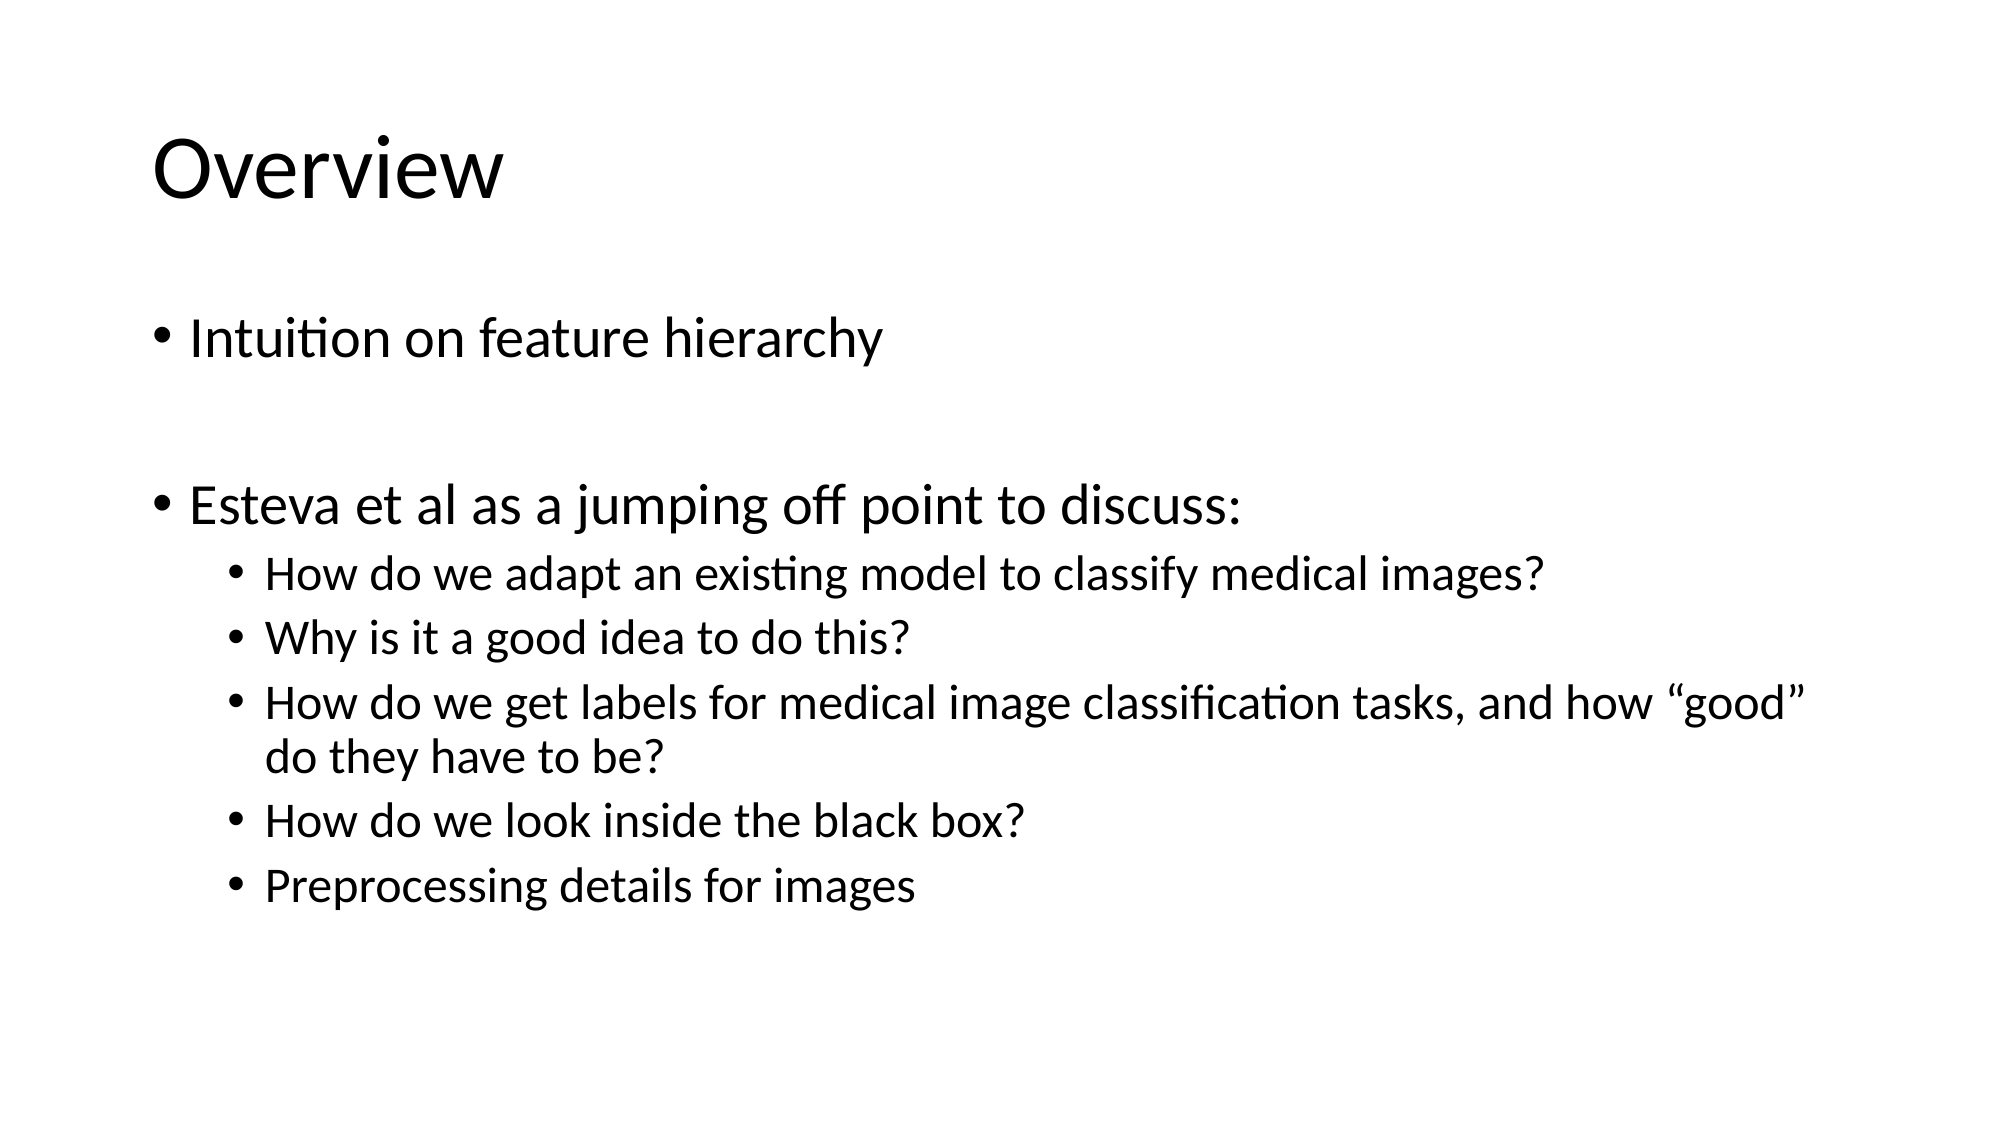

# Overview
Intuition on feature hierarchy

Esteva et al as a jumping off point to discuss:
How do we adapt an existing model to classify medical images?
Why is it a good idea to do this?
How do we get labels for medical image classification tasks, and how “good” do they have to be?
How do we look inside the black box?
Preprocessing details for images